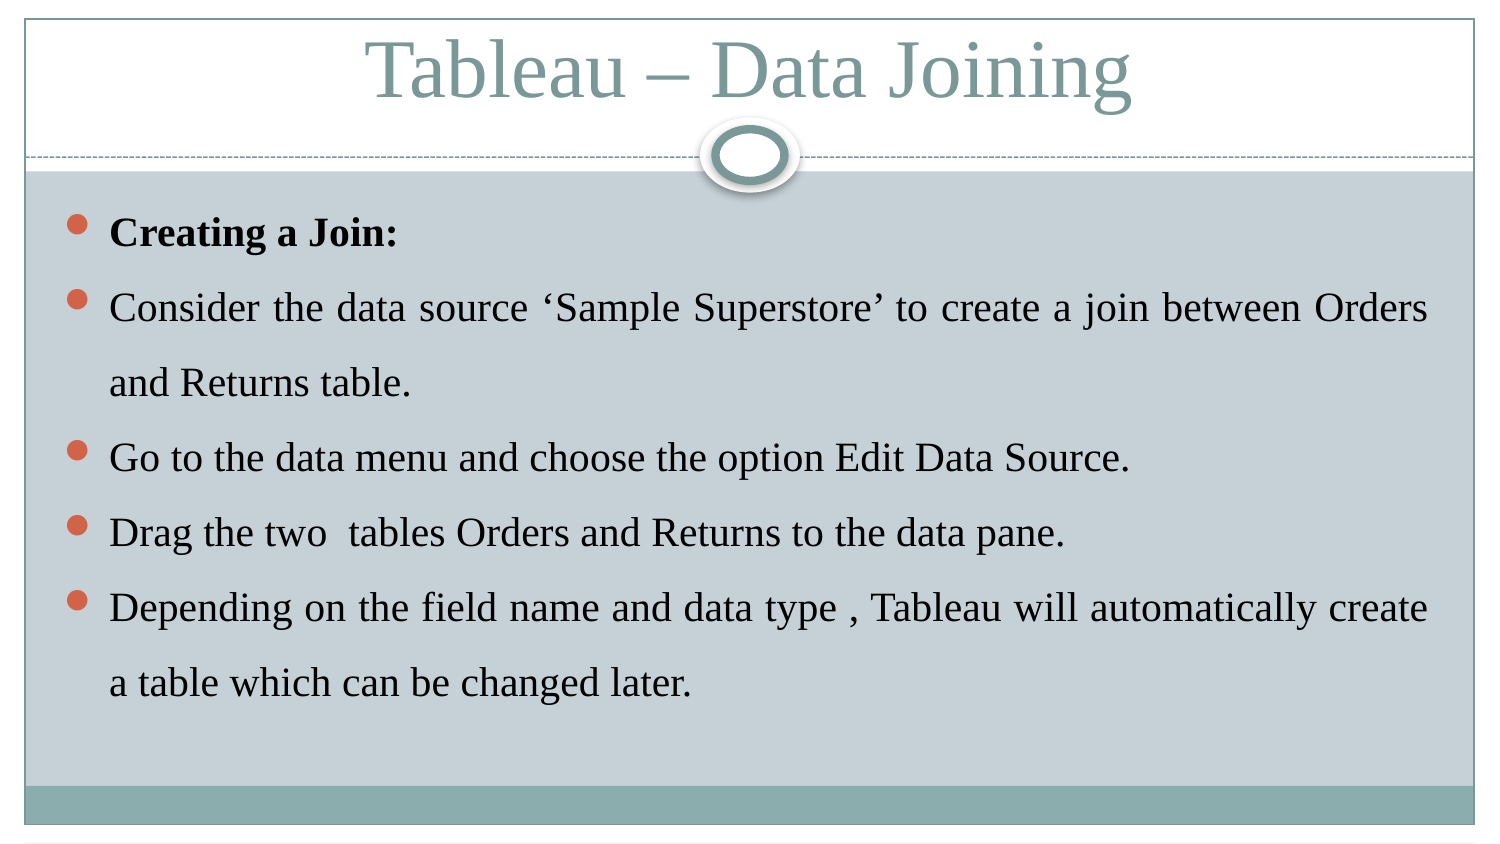

# Tableau – Data Joining
Creating a Join:
Consider the data source ‘Sample Superstore’ to create a join between Orders and Returns table.
Go to the data menu and choose the option Edit Data Source.
Drag the two  tables Orders and Returns to the data pane.
Depending on the field name and data type , Tableau will automatically create a table which can be changed later.